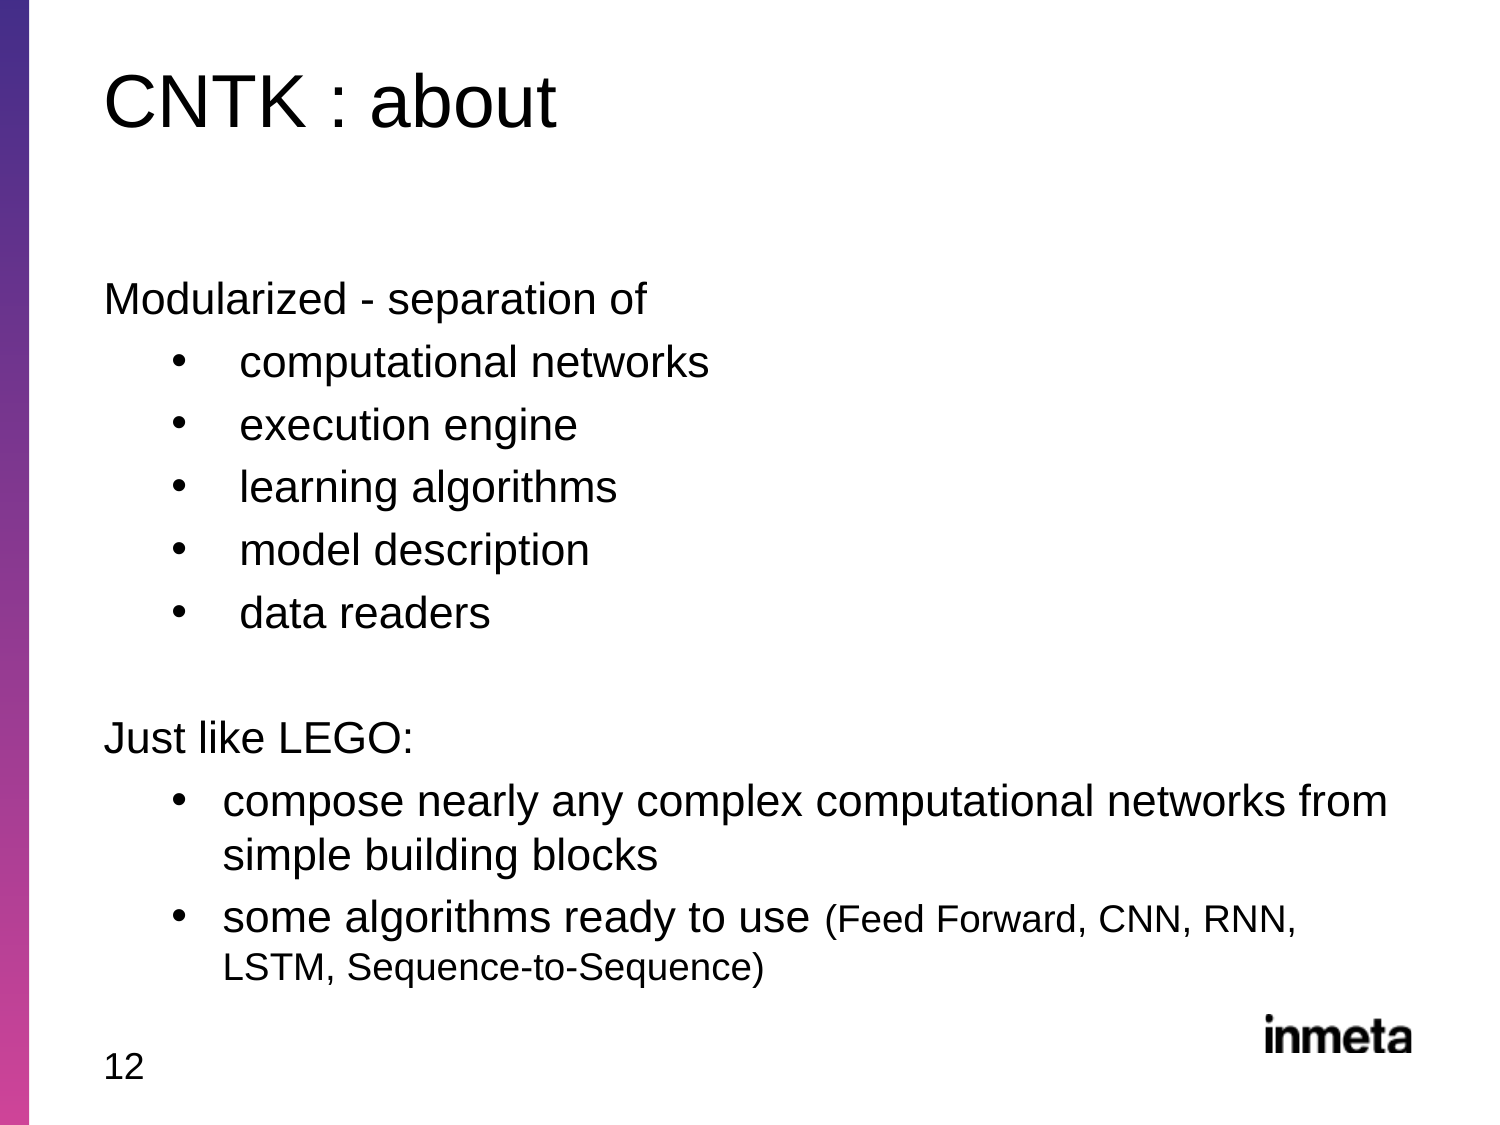

# CNTK : about
Modularized - separation of
computational networks
execution engine
learning algorithms
model description
data readers

Just like LEGO:
compose nearly any complex computational networks from simple building blocks
some algorithms ready to use (Feed Forward, CNN, RNN, LSTM, Sequence-to-Sequence)
12